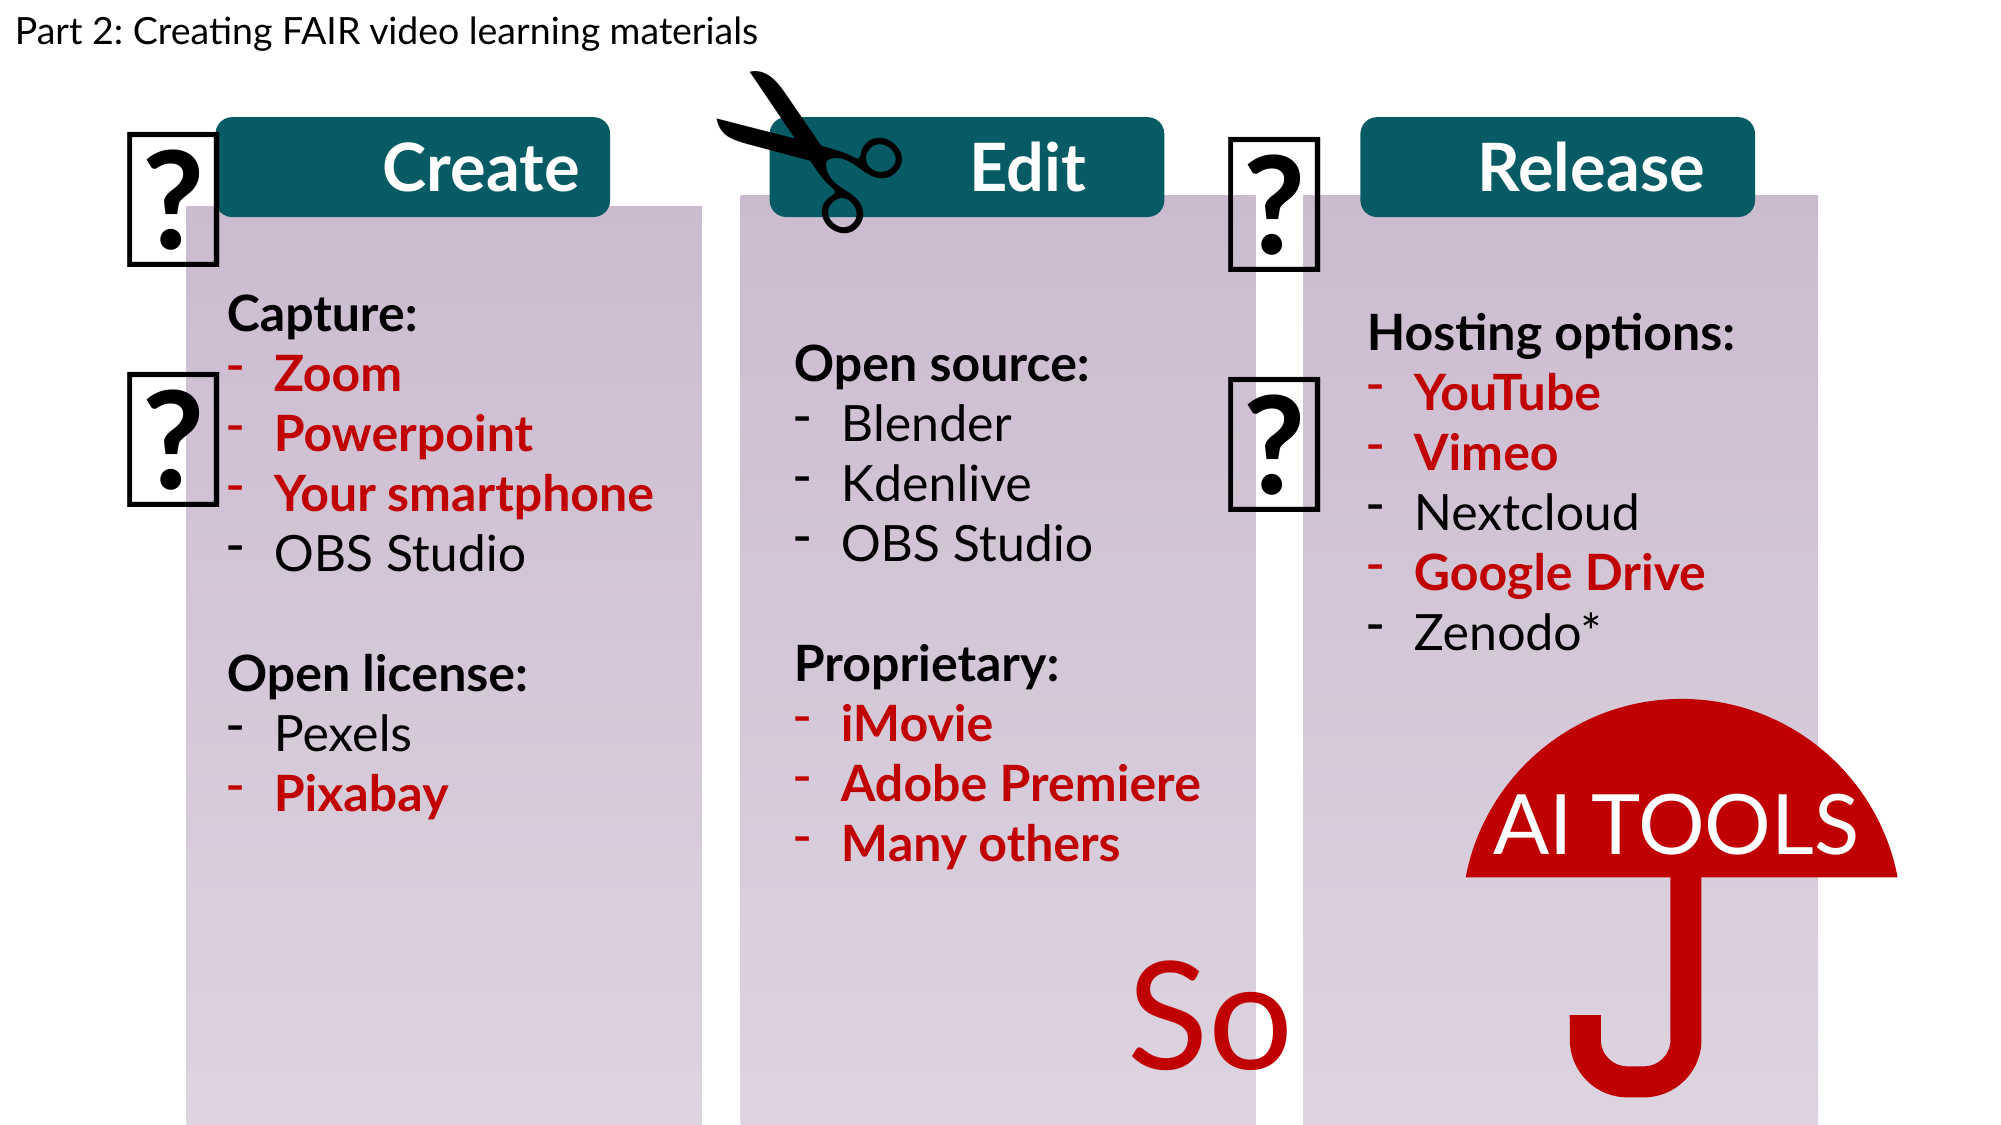

Part 2: Creating FAIR video learning materials
✂️
🪄
🍿

Create

Edit

Release

Capture:
Zoom
Powerpoint
Your smartphone
OBS Studio

Open license:
Pexels
Pixabay
Hosting options:
YouTube
Vimeo
Nextcloud
Google Drive
Zenodo*
Open source:
Blender
Kdenlive
OBS Studio

Proprietary:
iMovie
Adobe Premiere
Many others

AI TOOLS
So what?